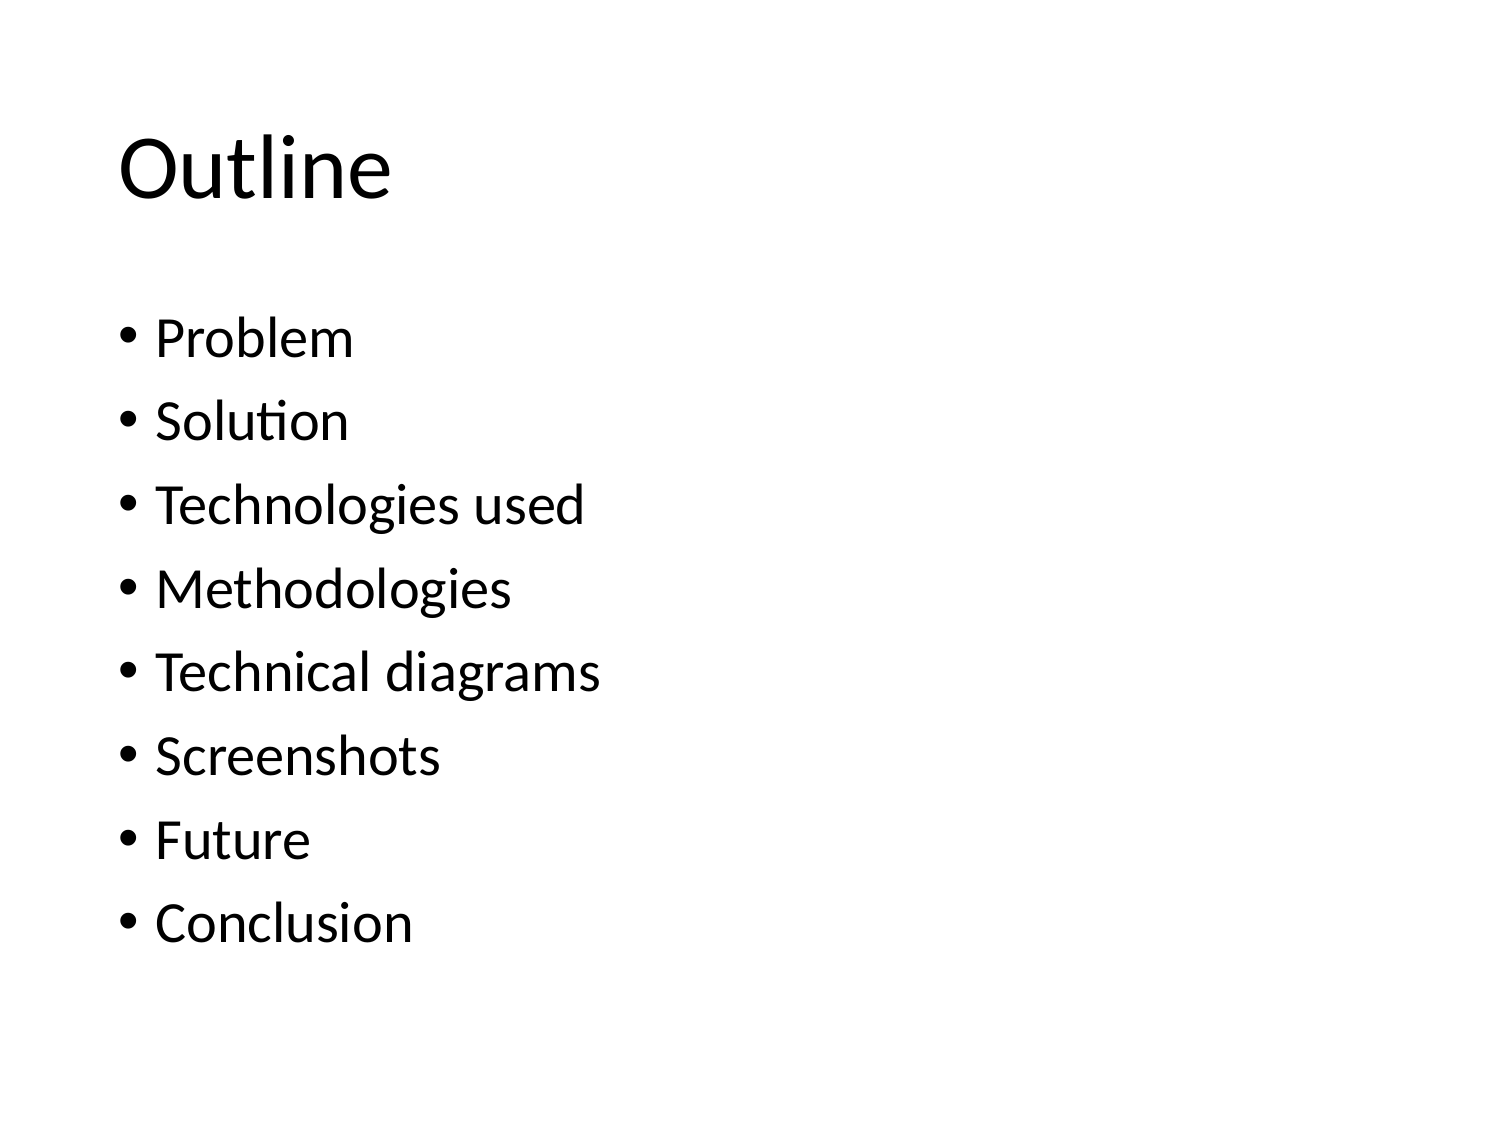

# Outline
Problem
Solution
Technologies used
Methodologies
Technical diagrams
Screenshots
Future
Conclusion